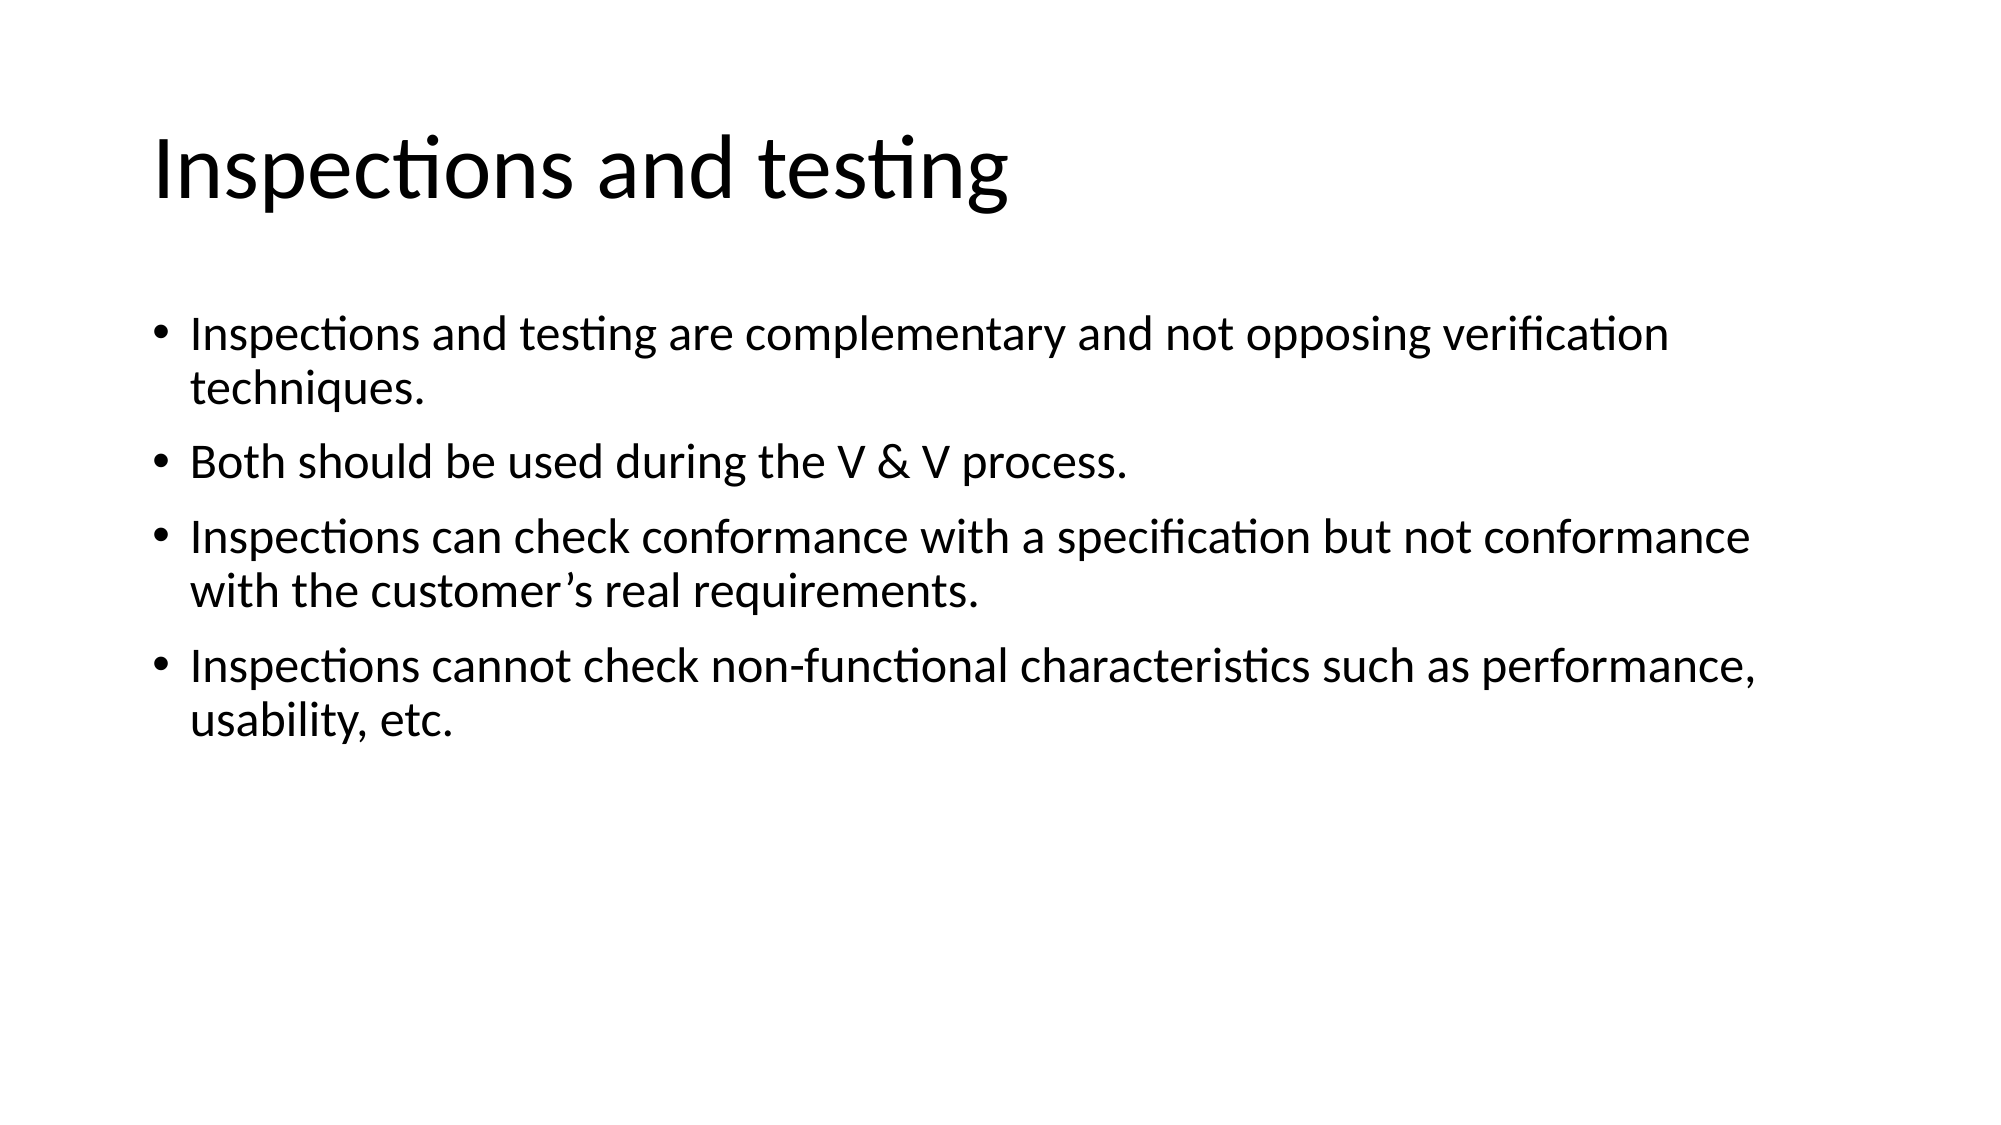

Inspections and testing
Inspections and testing are complementary and not opposing verification techniques.
Both should be used during the V & V process.
Inspections can check conformance with a specification but not conformance with the customer’s real requirements.
Inspections cannot check non-functional characteristics such as performance, usability, etc.